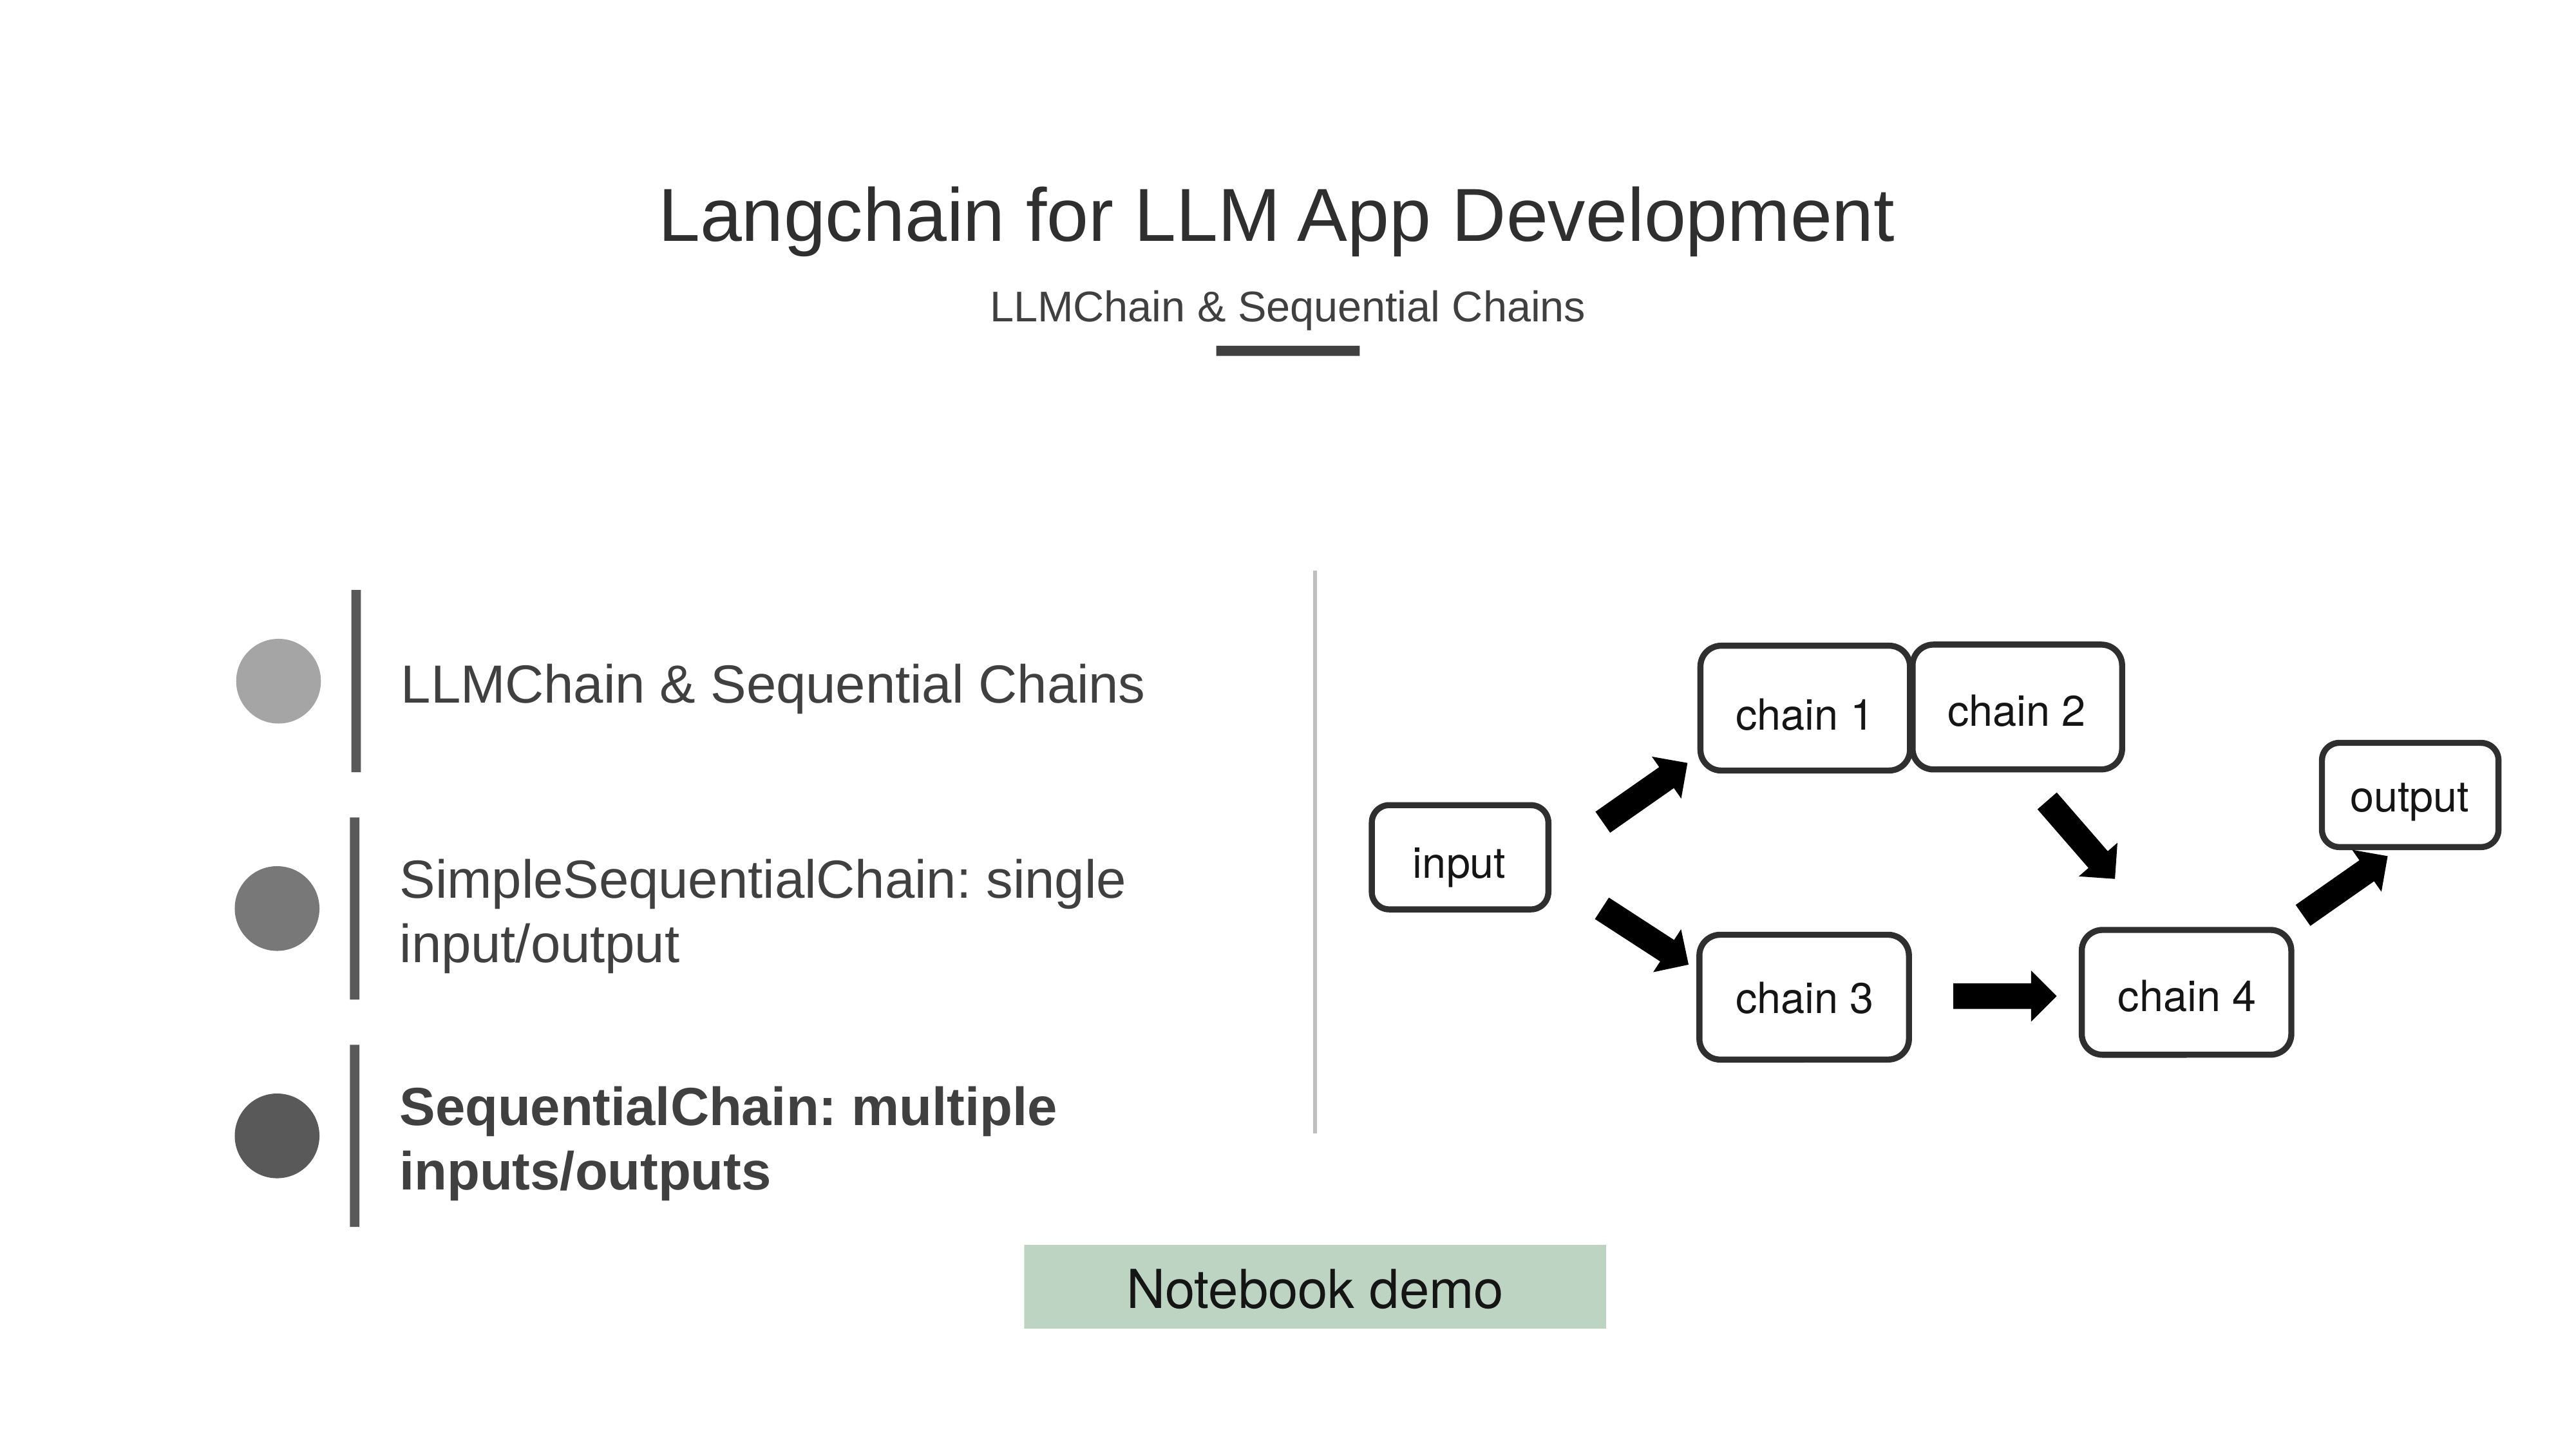

# Langchain for LLM App Development
LLMChain & Sequential Chains

LLMChain & Sequential Chains

chain 2
chain 1

output

input

chain 4
chain 3

SimpleSequentialChain: single input/output

SequentialChain: multiple inputs/outputs

Notebook demo